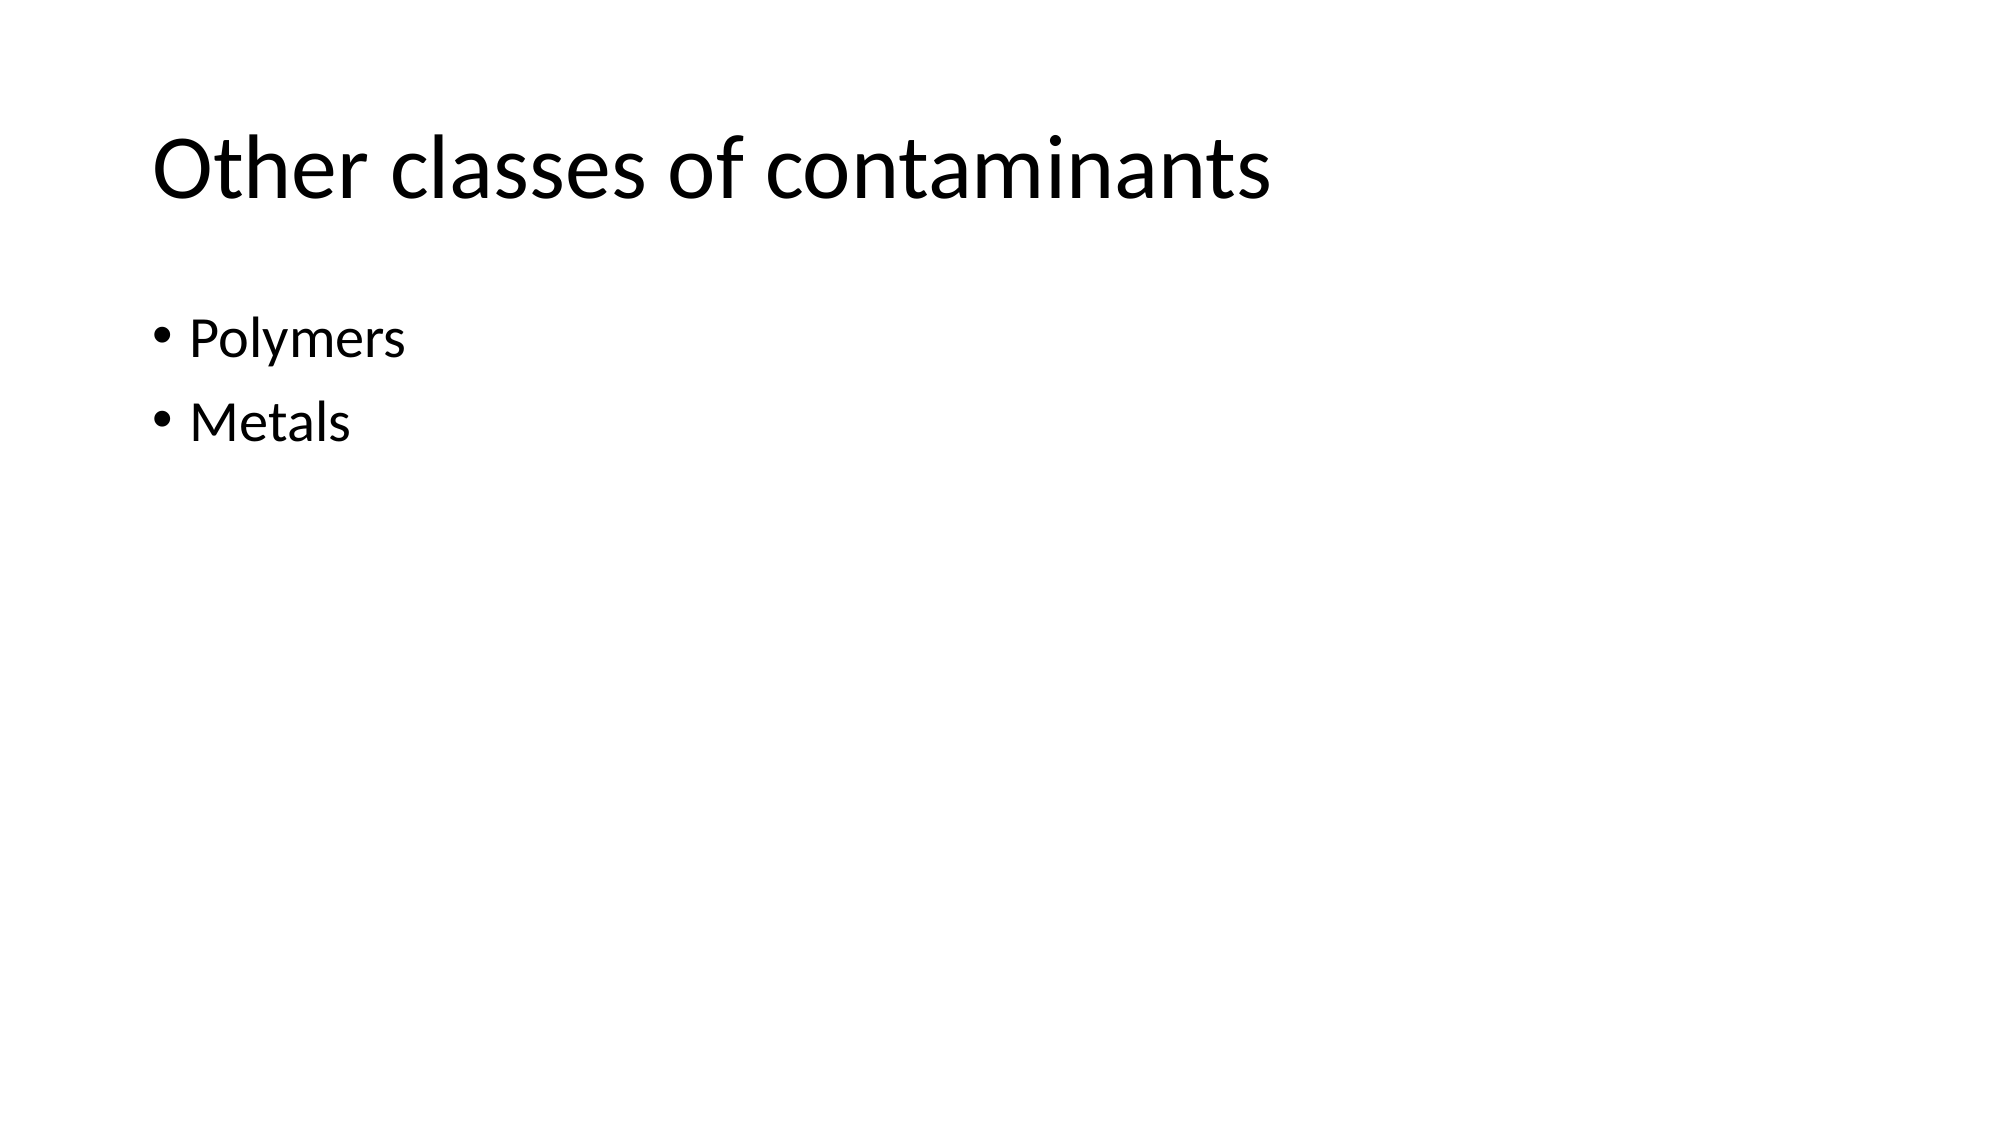

# Other classes of contaminants
Polymers
Metals